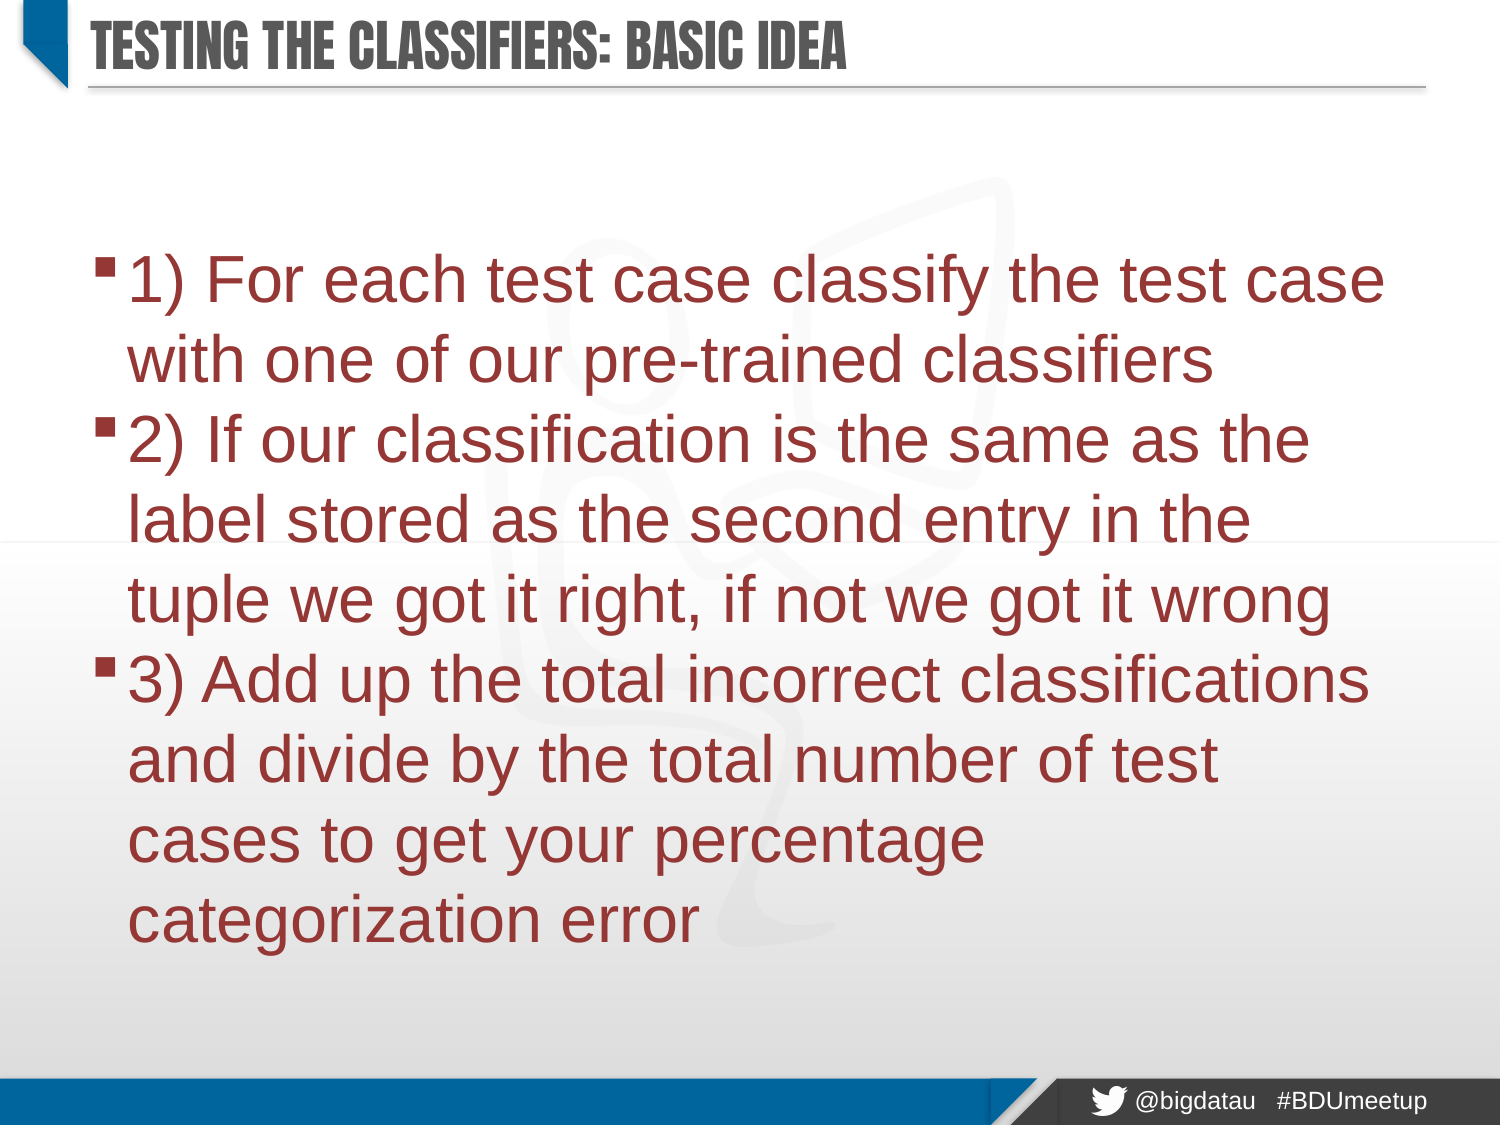

# Testing the classifiers: Basic idea

1) For each test case classify the test case with one of our pre-trained classifiers
2) If our classification is the same as the label stored as the second entry in the tuple we got it right, if not we got it wrong
3) Add up the total incorrect classifications and divide by the total number of test cases to get your percentage categorization error